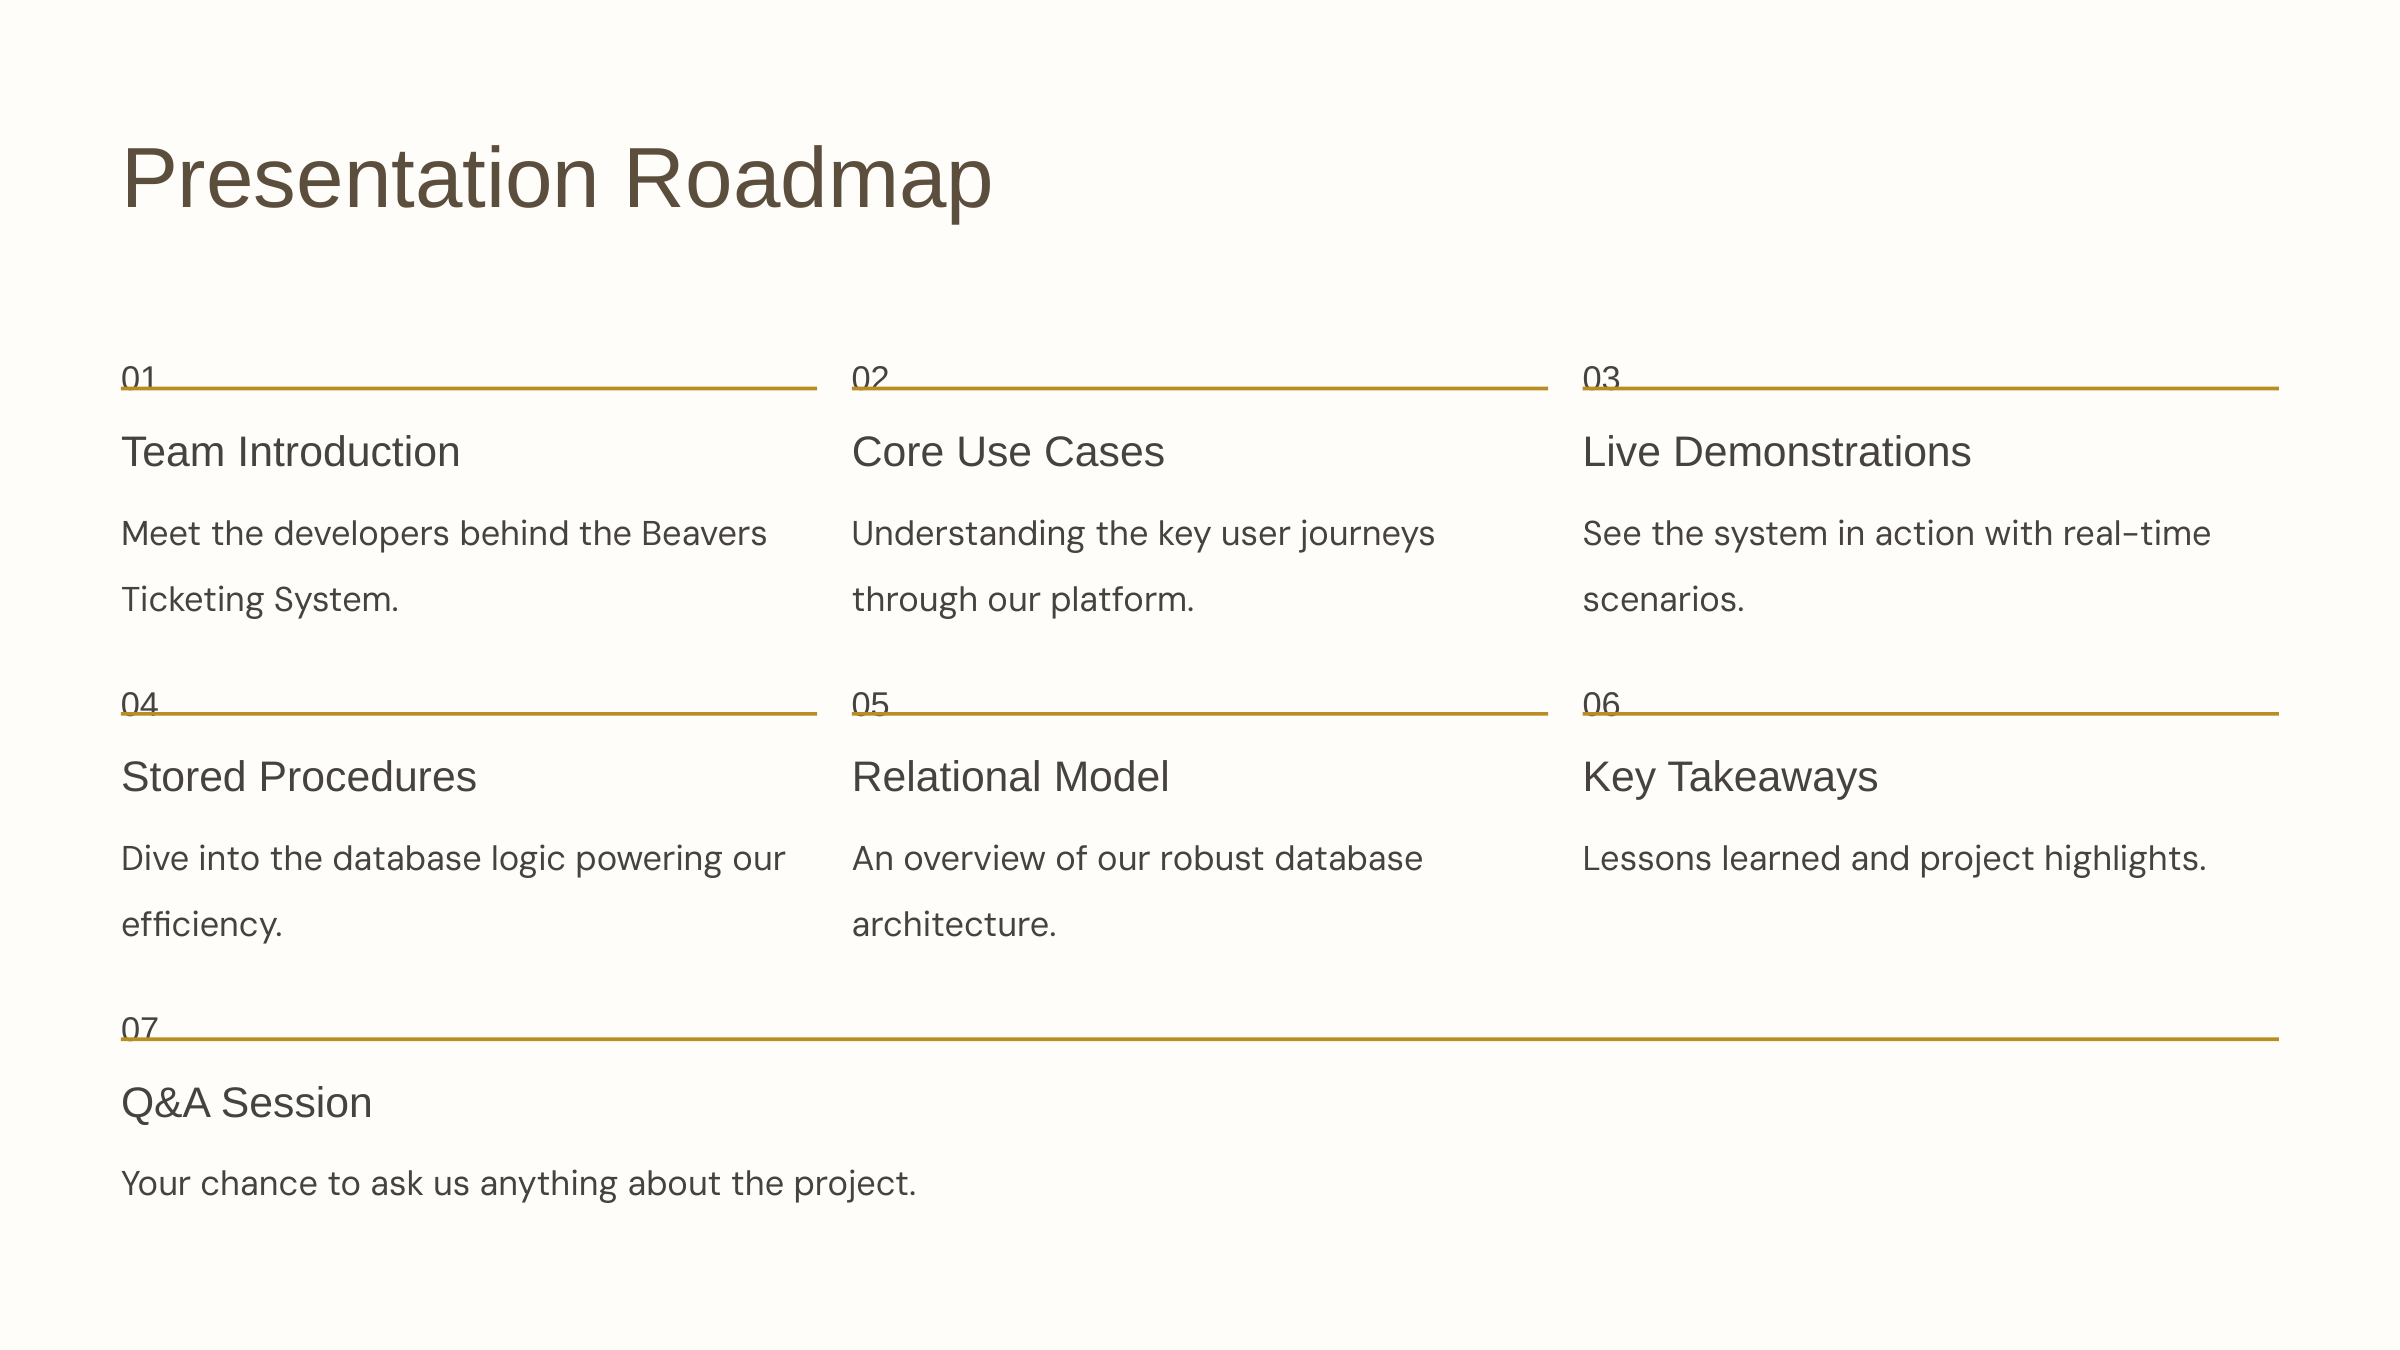

Presentation Roadmap
01
02
03

Team Introduction
Core Use Cases
Live Demonstrations
Meet the developers behind the Beavers Ticketing System.
Understanding the key user journeys through our platform.
See the system in action with real-time scenarios.
04
05
06

Stored Procedures
Relational Model
Key Takeaways
Dive into the database logic powering our efficiency.
An overview of our robust database architecture.
Lessons learned and project highlights.
07

Q&A Session
Your chance to ask us anything about the project.